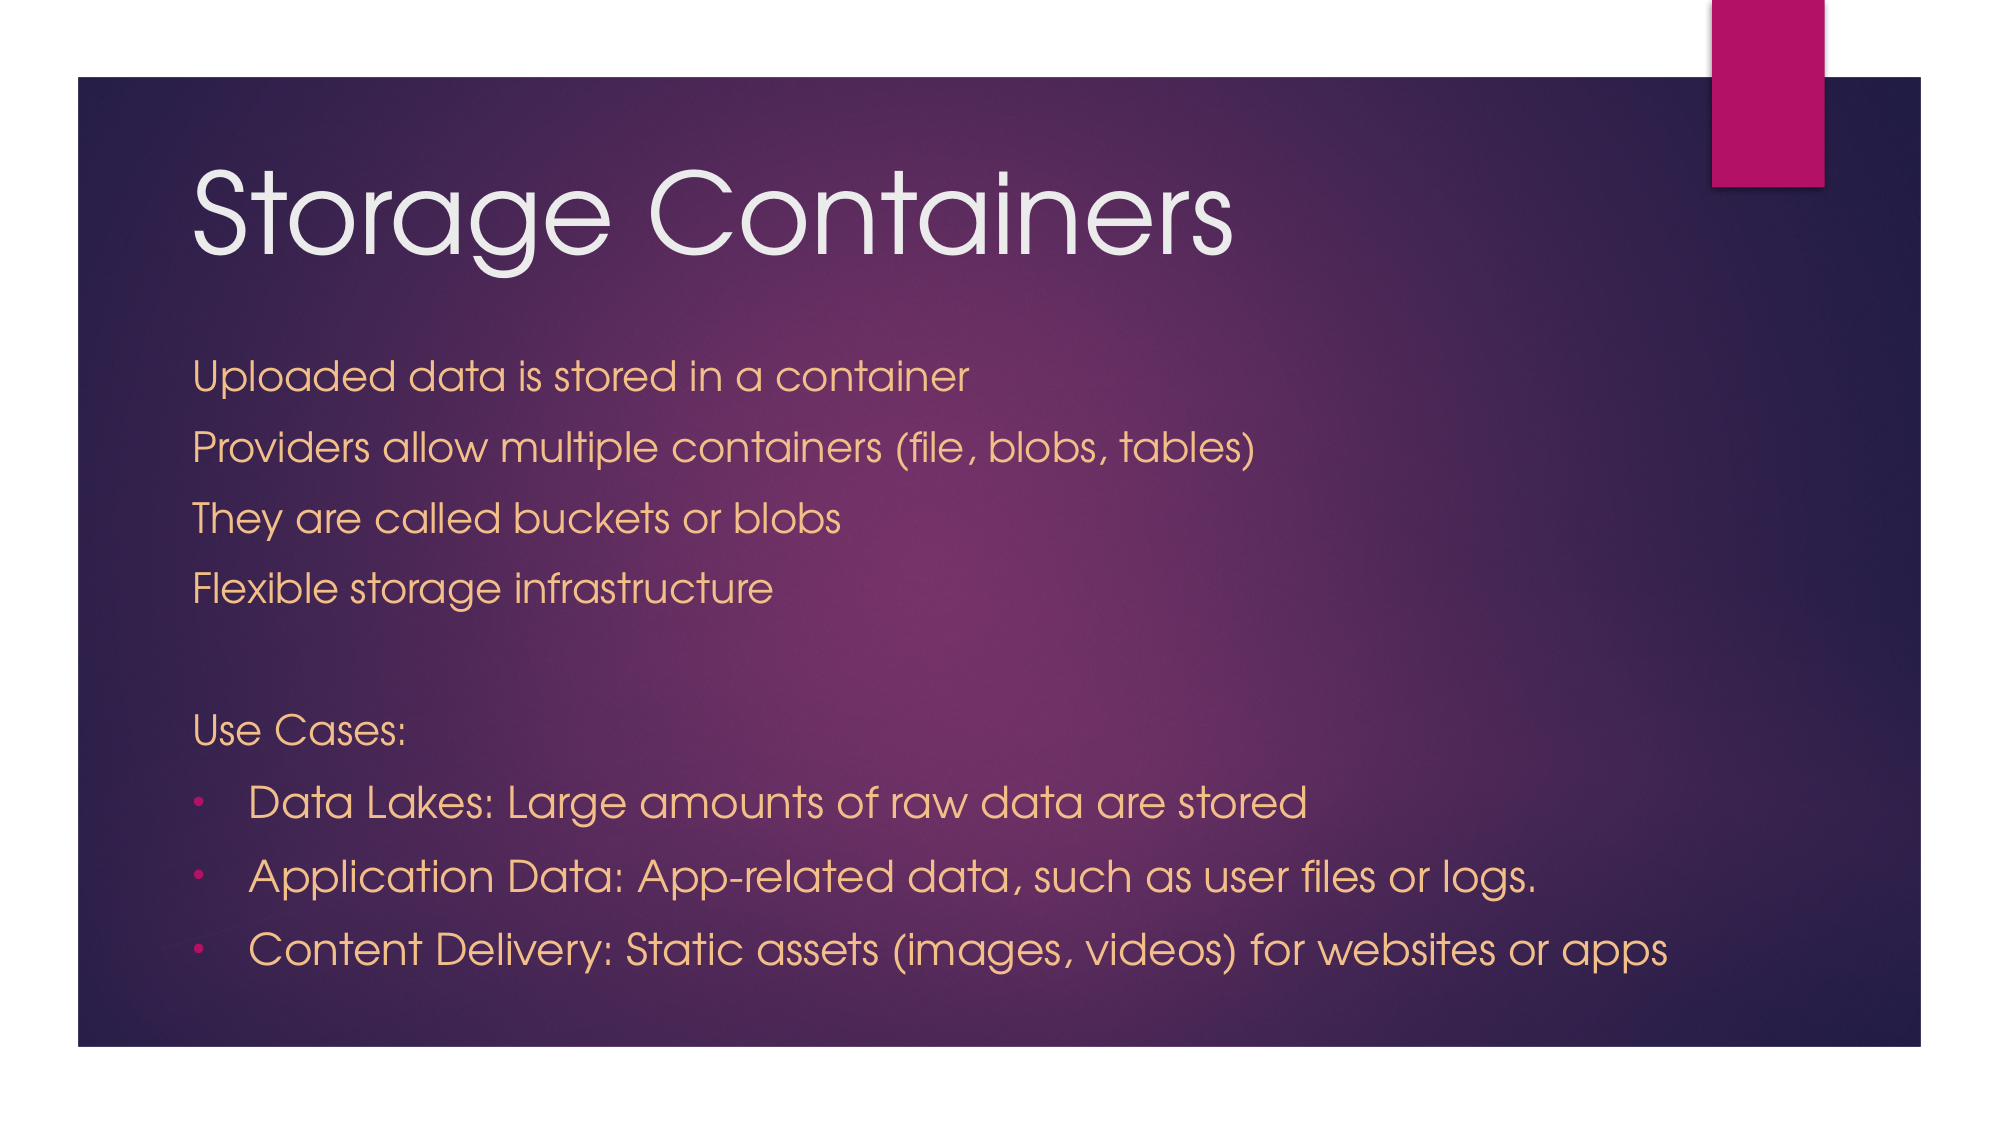

# Storage Containers
Uploaded data is stored in a container
Providers allow multiple containers (file, blobs, tables)
They are called buckets or blobs
Flexible storage infrastructure

Use Cases:
Data Lakes: Large amounts of raw data are stored
Application Data: App-related data, such as user files or logs.
Content Delivery: Static assets (images, videos) for websites or apps